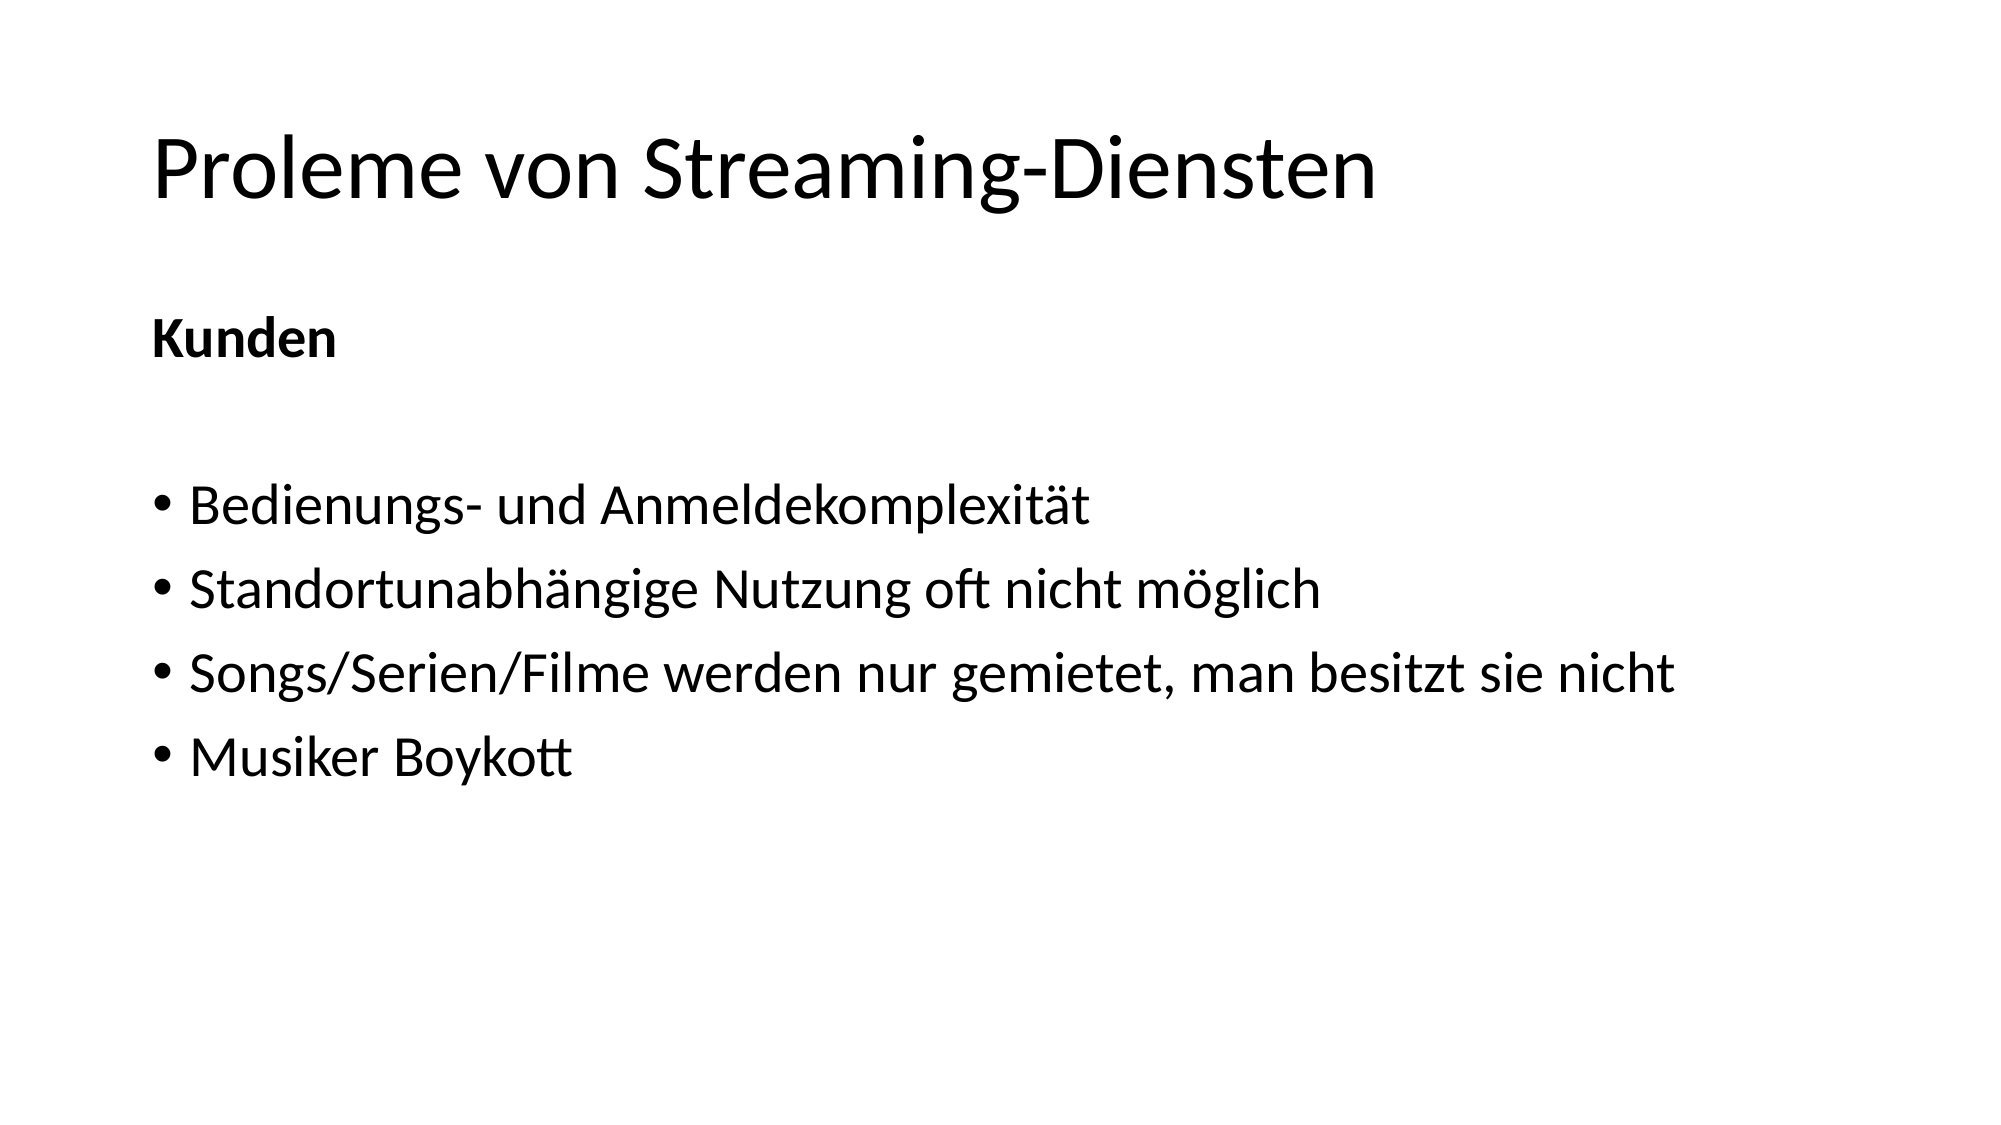

# Proleme von Streaming-Diensten
Kunden

Bedienungs- und Anmeldekomplexität
Standortunabhängige Nutzung oft nicht möglich
Songs/Serien/Filme werden nur gemietet, man besitzt sie nicht
Musiker Boykott